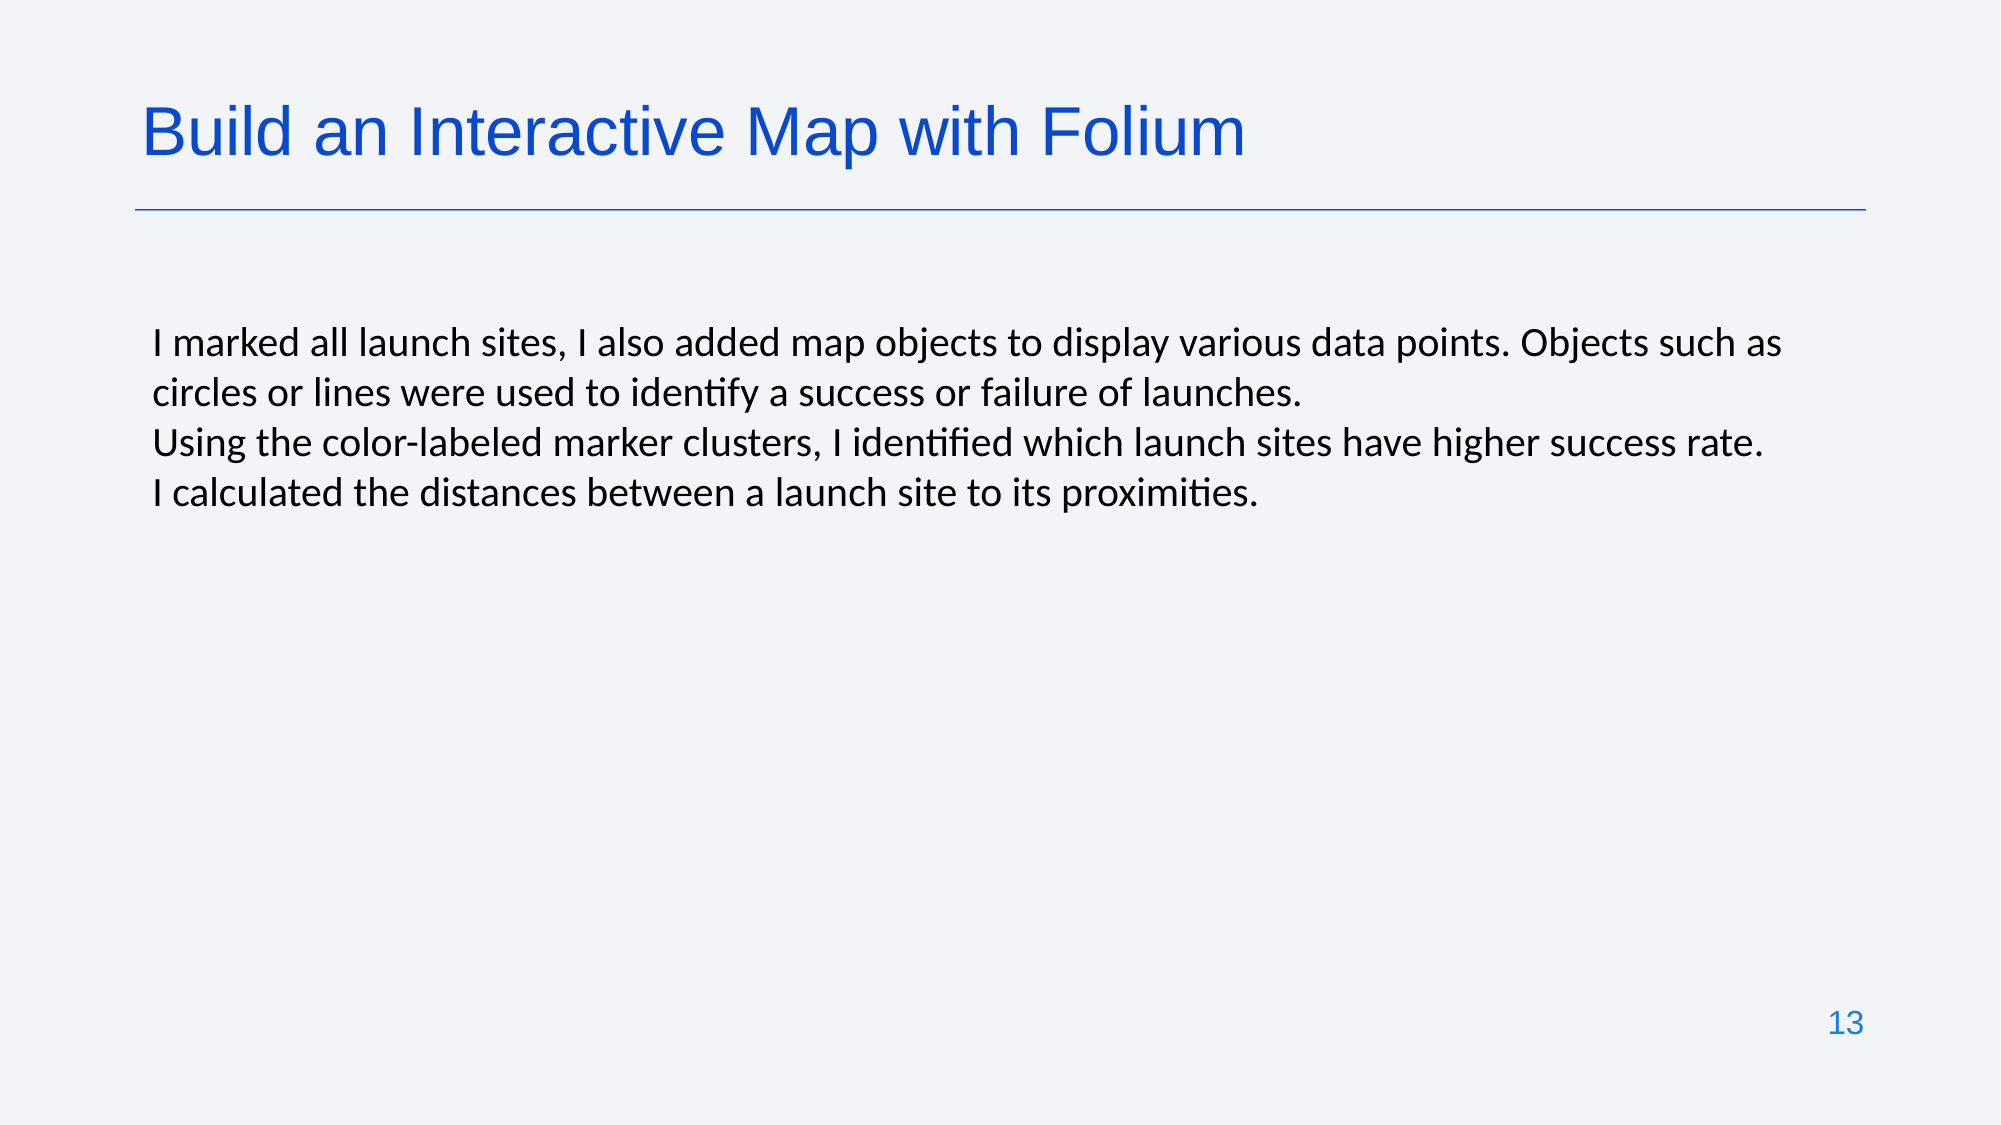

Build an Interactive Map with Folium
I marked all launch sites, I also added map objects to display various data points. Objects such as circles or lines were used to identify a success or failure of launches.
Using the color-labeled marker clusters, I identified which launch sites have higher success rate.
I calculated the distances between a launch site to its proximities.

13